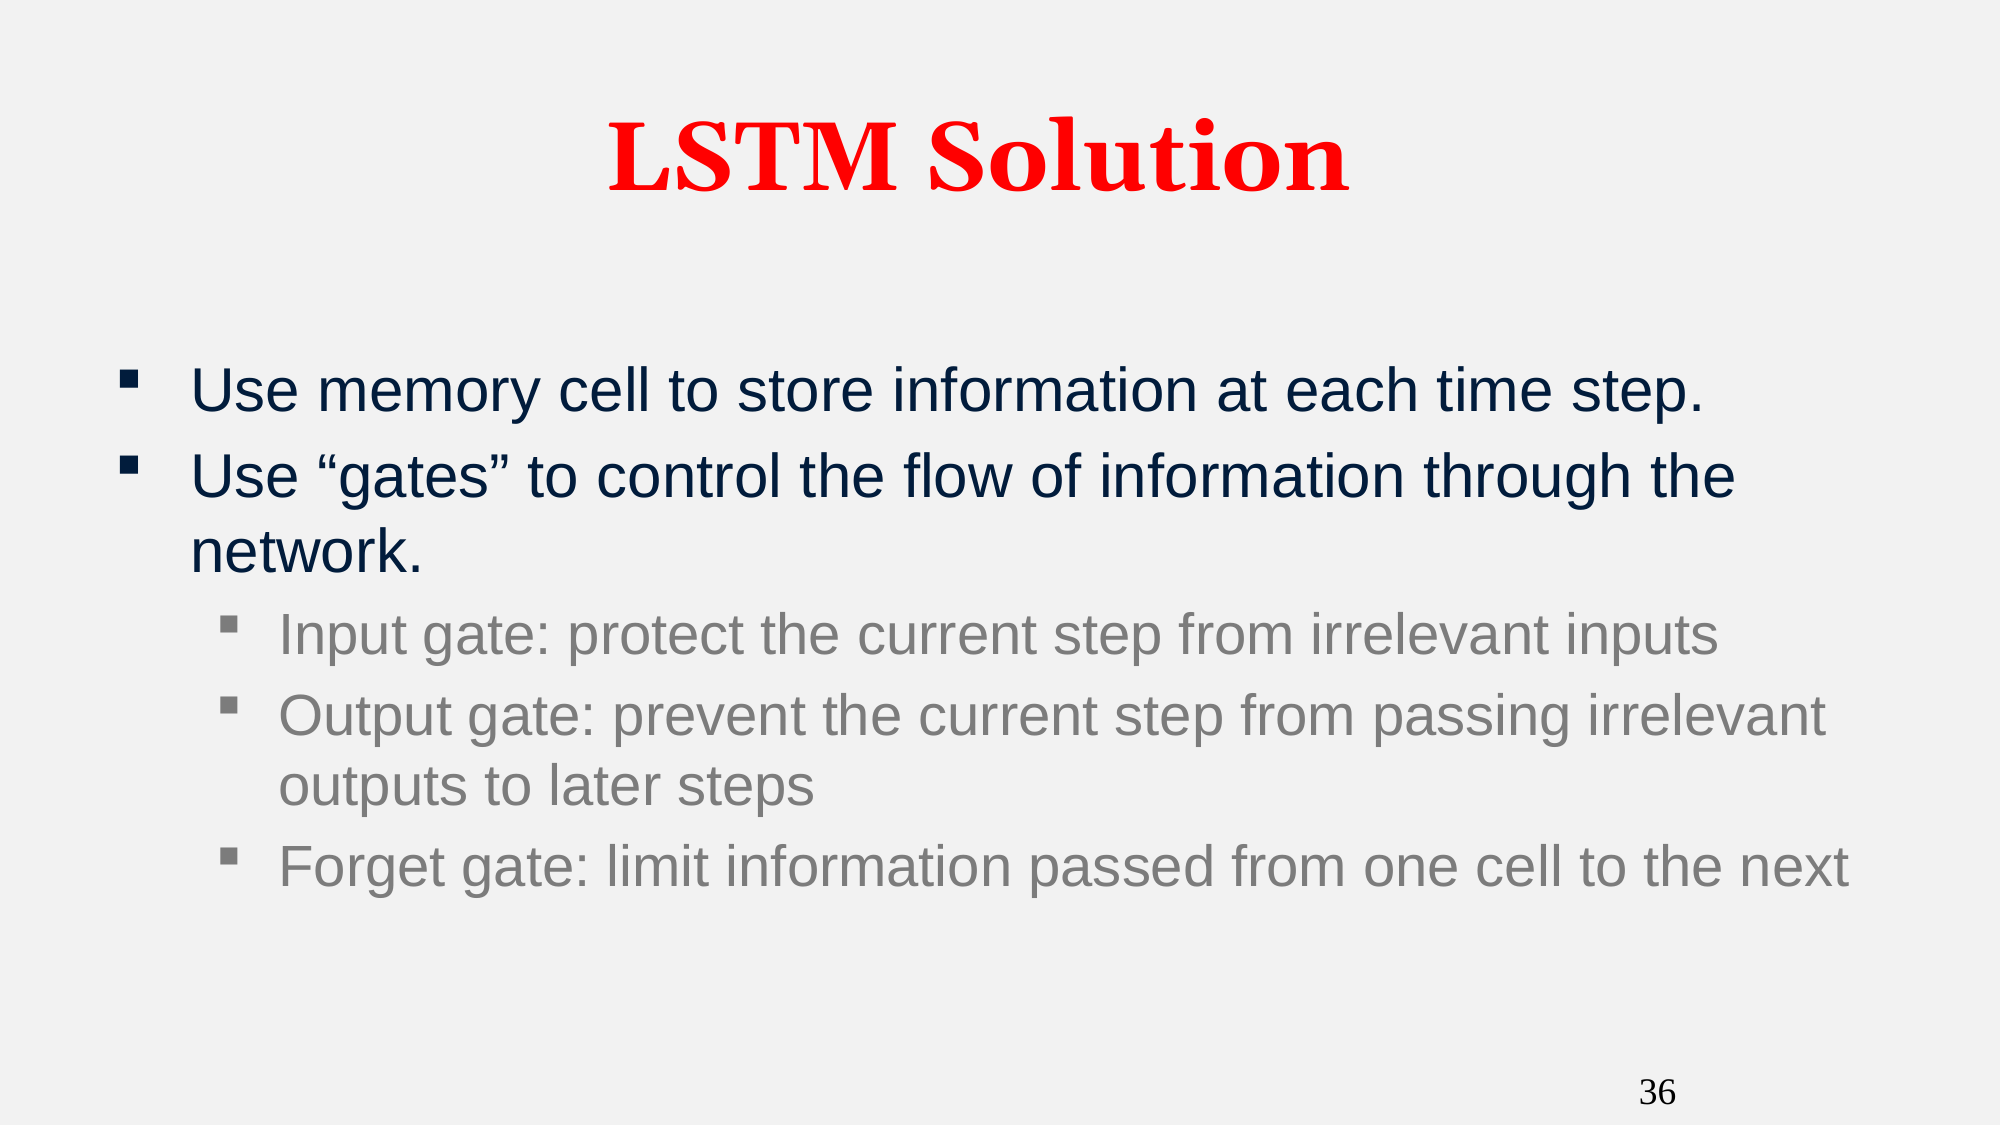

# LSTM Solution
Use memory cell to store information at each time step.
Use “gates” to control the flow of information through the network.
Input gate: protect the current step from irrelevant inputs
Output gate: prevent the current step from passing irrelevant outputs to later steps
Forget gate: limit information passed from one cell to the next

36